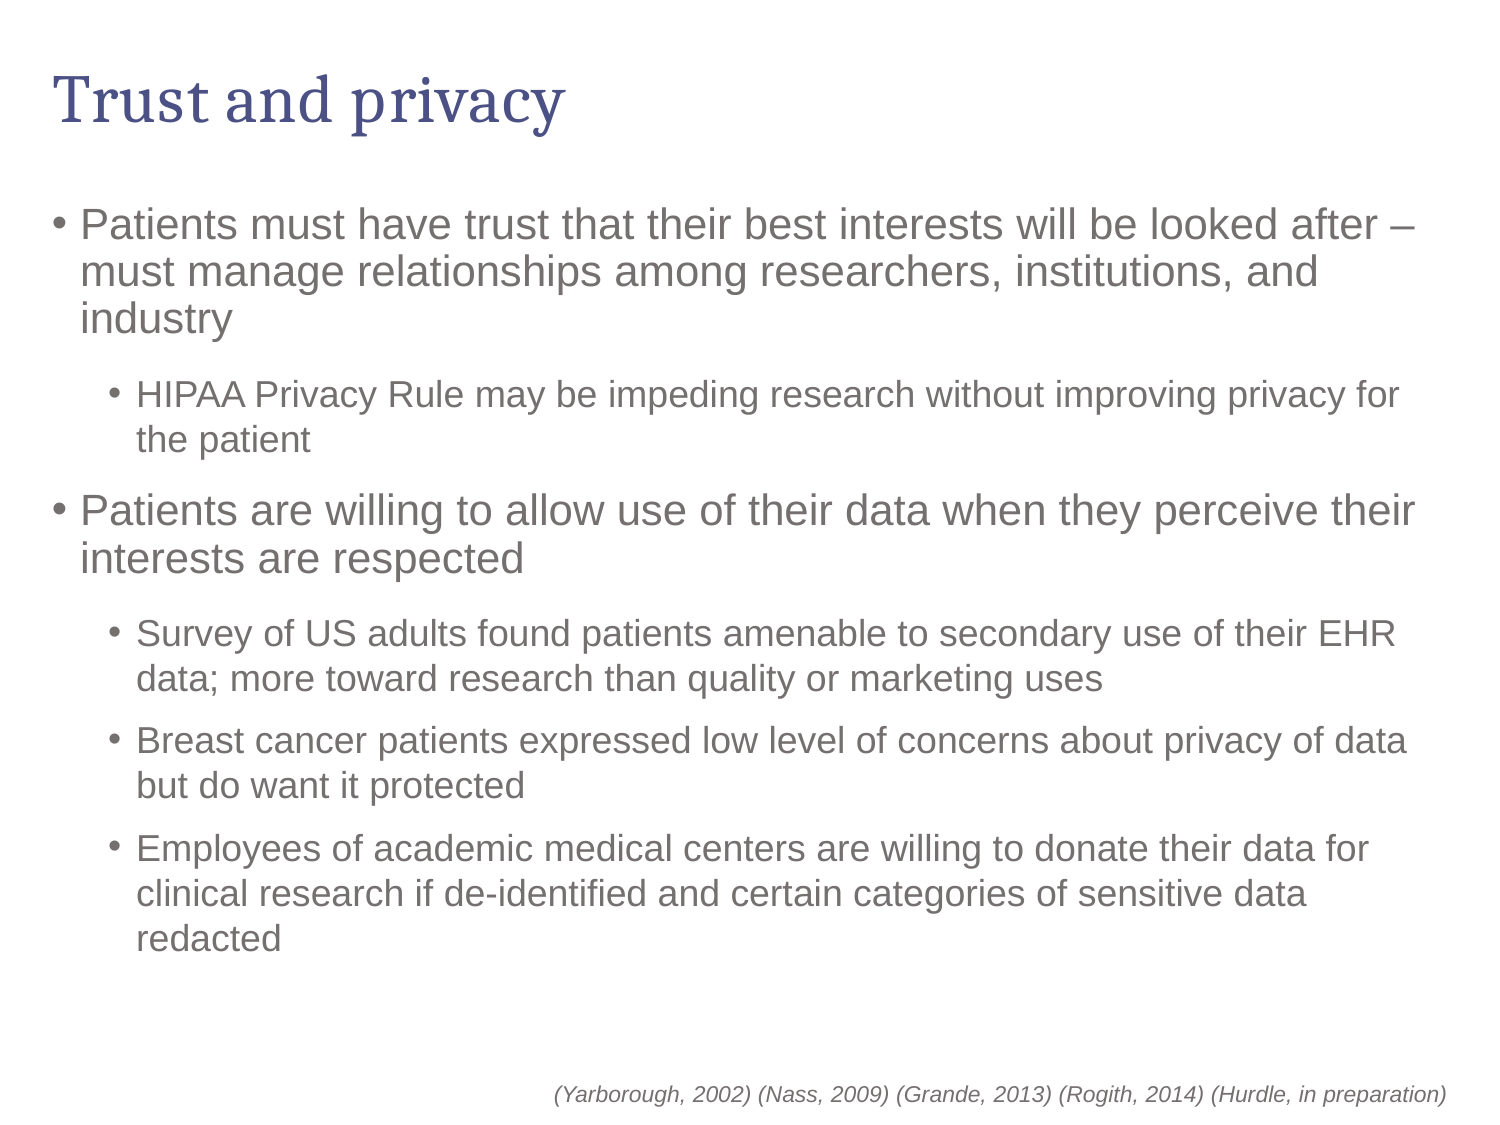

# Trust and privacy
Patients must have trust that their best interests will be looked after – must manage relationships among researchers, institutions, and industry
HIPAA Privacy Rule may be impeding research without improving privacy for the patient
Patients are willing to allow use of their data when they perceive their interests are respected
Survey of US adults found patients amenable to secondary use of their EHR data; more toward research than quality or marketing uses
Breast cancer patients expressed low level of concerns about privacy of data but do want it protected
Employees of academic medical centers are willing to donate their data for clinical research if de-identified and certain categories of sensitive data redacted
(Yarborough, 2002) (Nass, 2009) (Grande, 2013) (Rogith, 2014) (Hurdle, in preparation)